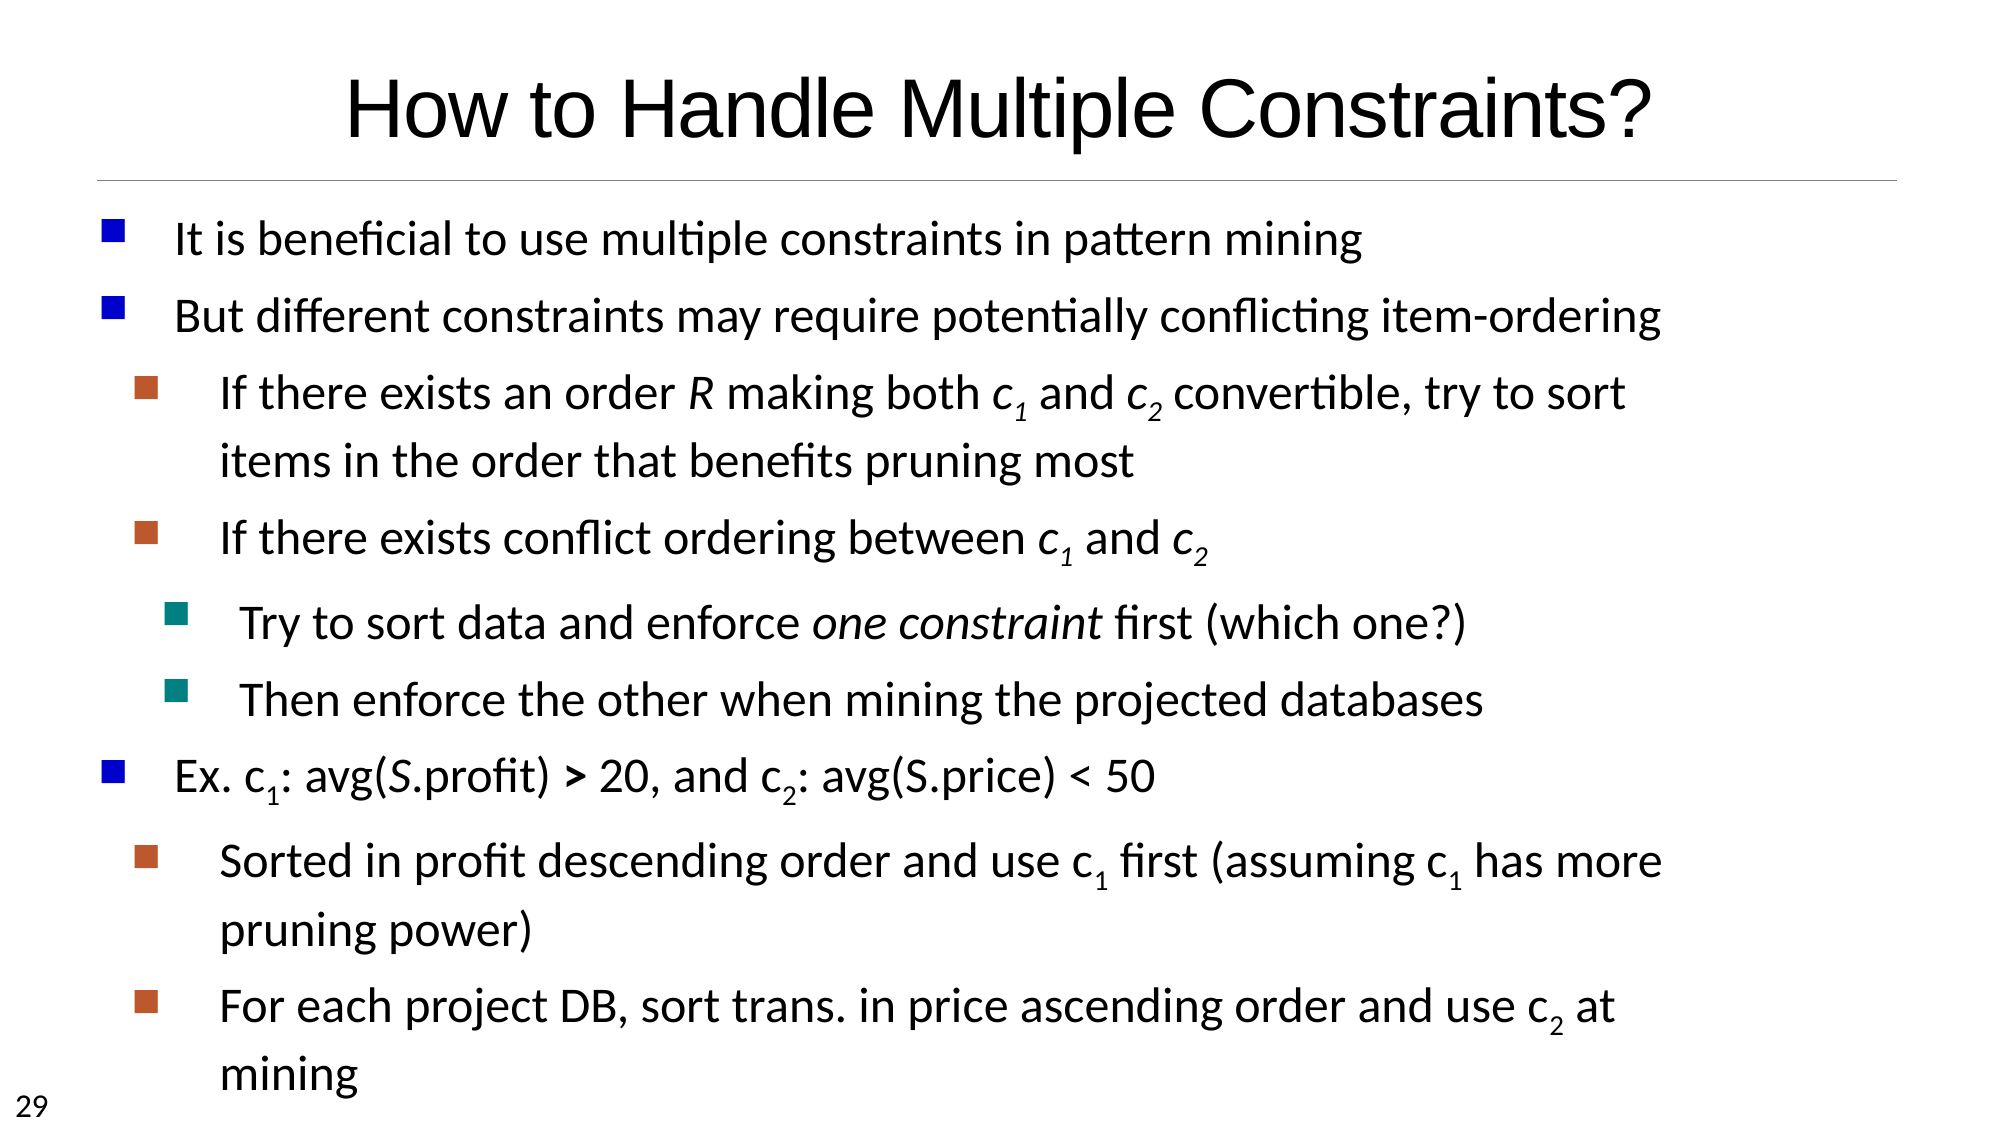

# How to Handle Multiple Constraints?
It is beneficial to use multiple constraints in pattern mining
But different constraints may require potentially conflicting item-ordering
If there exists an order R making both c1 and c2 convertible, try to sort items in the order that benefits pruning most
If there exists conflict ordering between c1 and c2
Try to sort data and enforce one constraint first (which one?)
Then enforce the other when mining the projected databases
Ex. c1: avg(S.profit) > 20, and c2: avg(S.price) < 50
Sorted in profit descending order and use c1 first (assuming c1 has more pruning power)
For each project DB, sort trans. in price ascending order and use c2 at mining